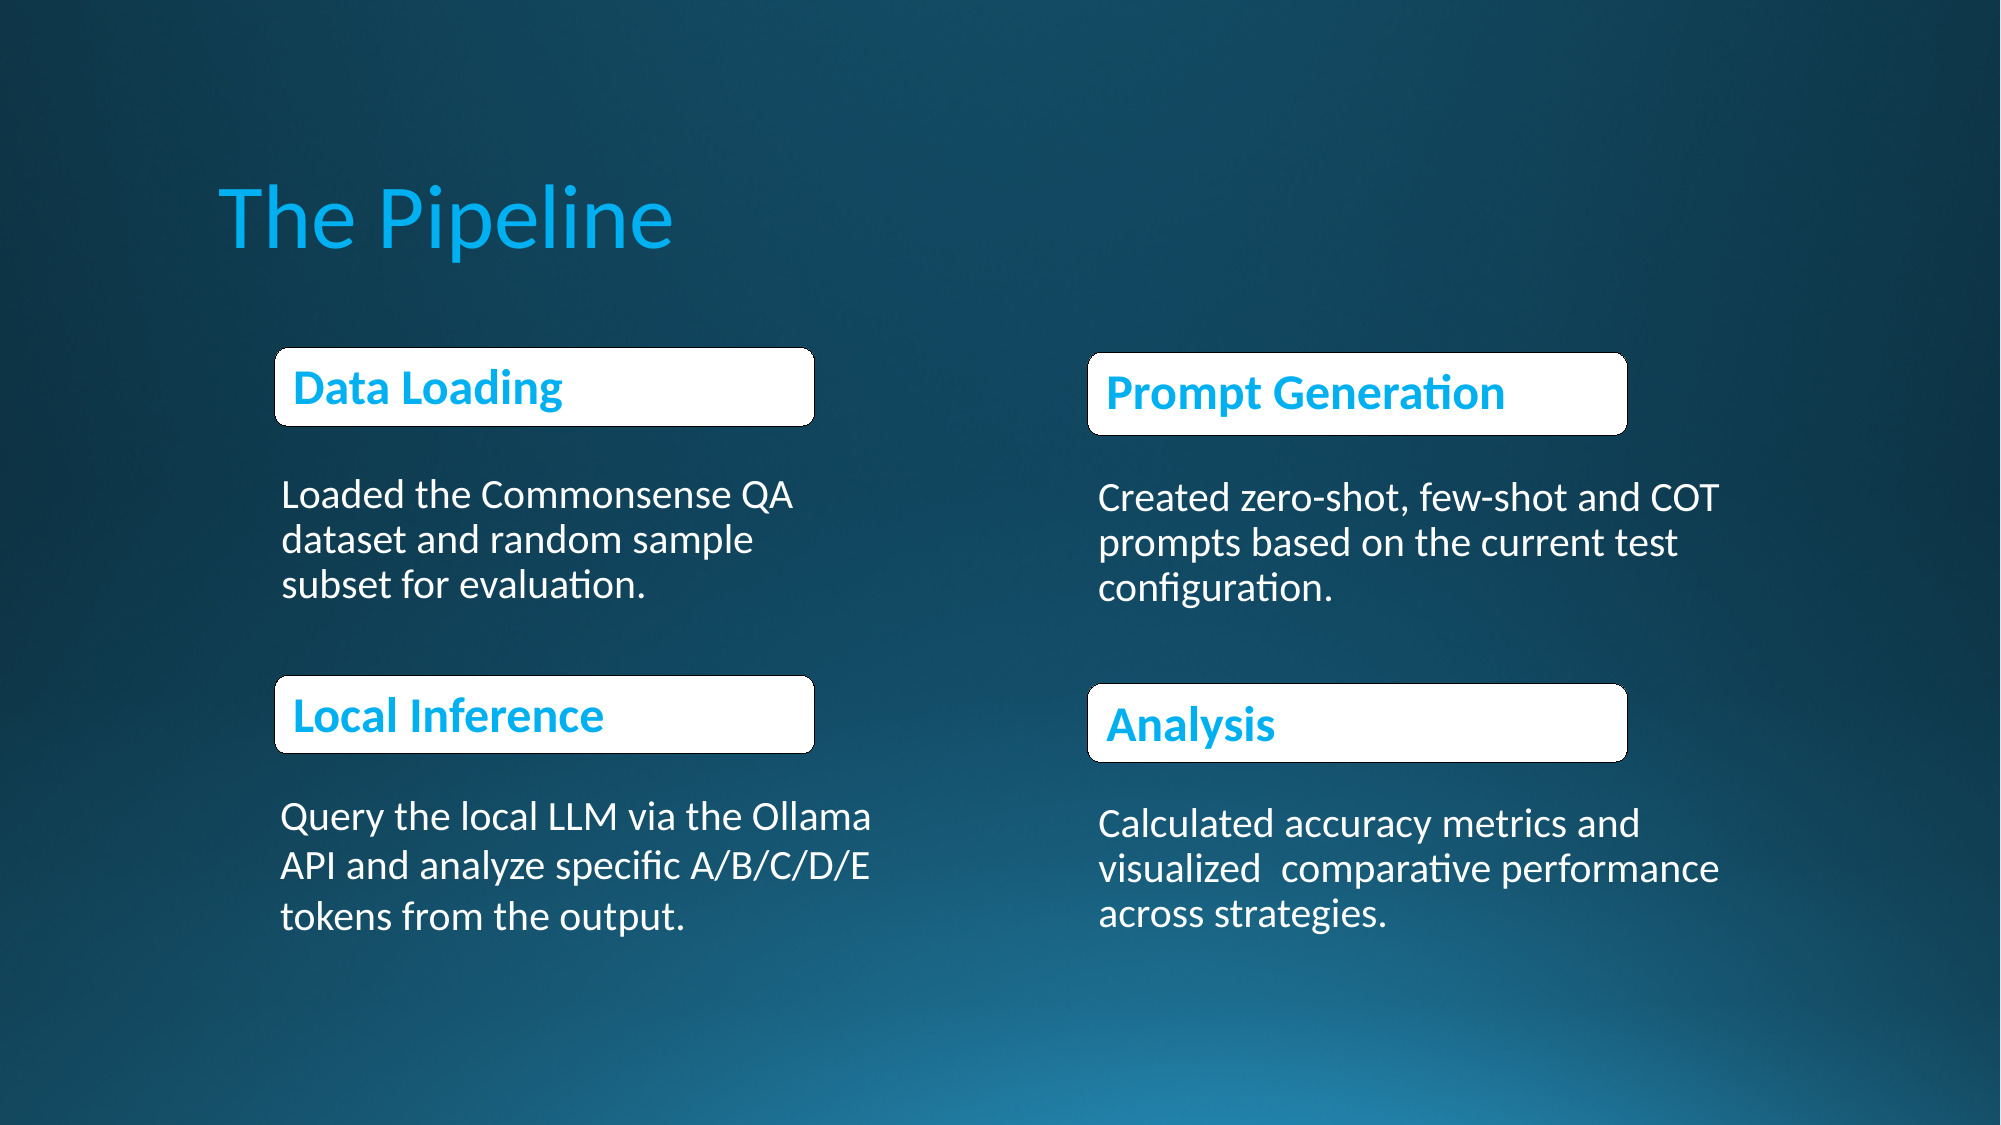

# The Pipeline
Data Loading
Prompt Generation
Loaded the Commonsense QA dataset and random sample subset for evaluation.

Created zero-shot, few-shot and COT prompts based on the current test configuration.

Local Inference
Analysis
Query the local LLM via the Ollama
API and analyze specific A/B/C/D/E tokens from the output.

Calculated accuracy metrics and visualized  comparative performance across strategies.